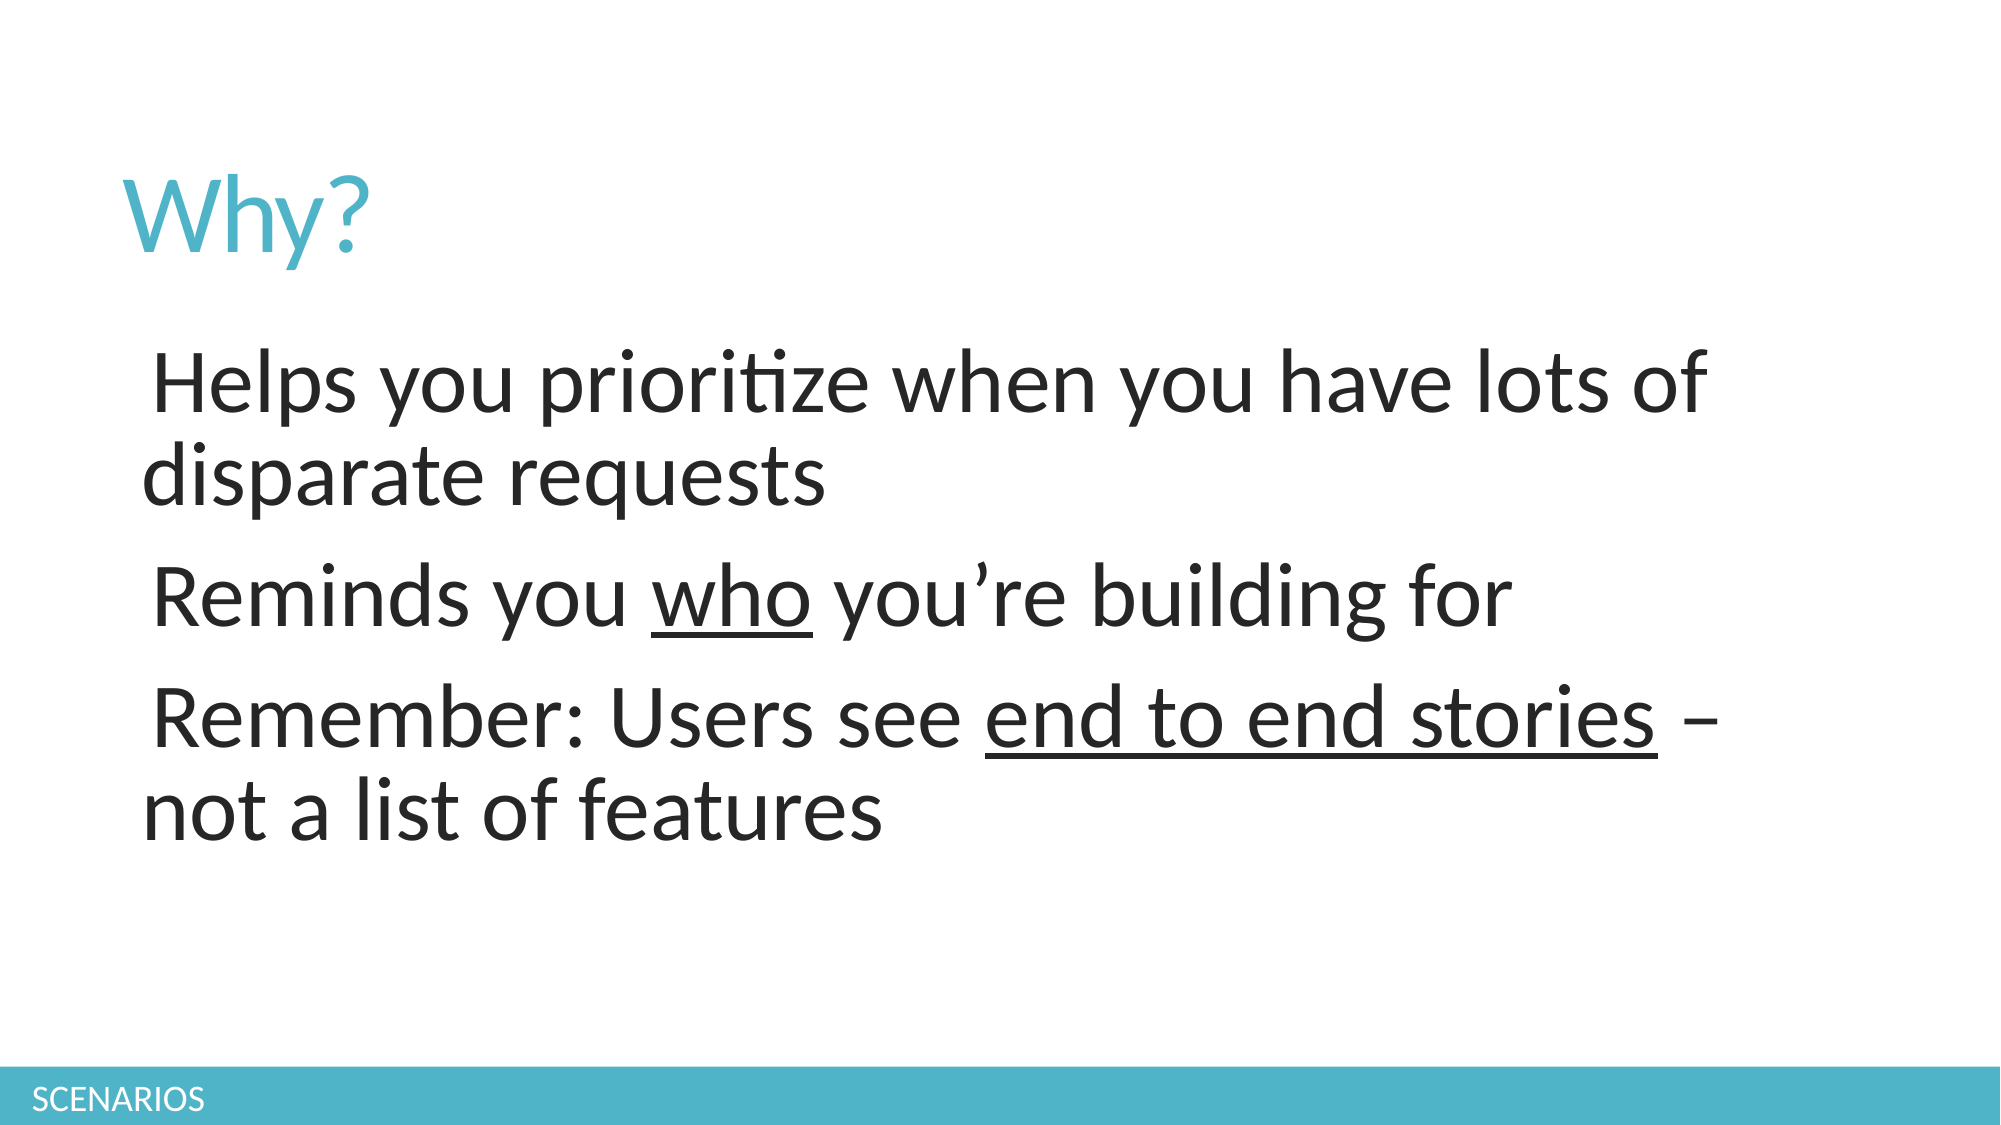

# Why?
Helps you prioritize when you have lots of disparate requests
Reminds you who you’re building for
Remember: Users see end to end stories – not a list of features
  SCENARIOS